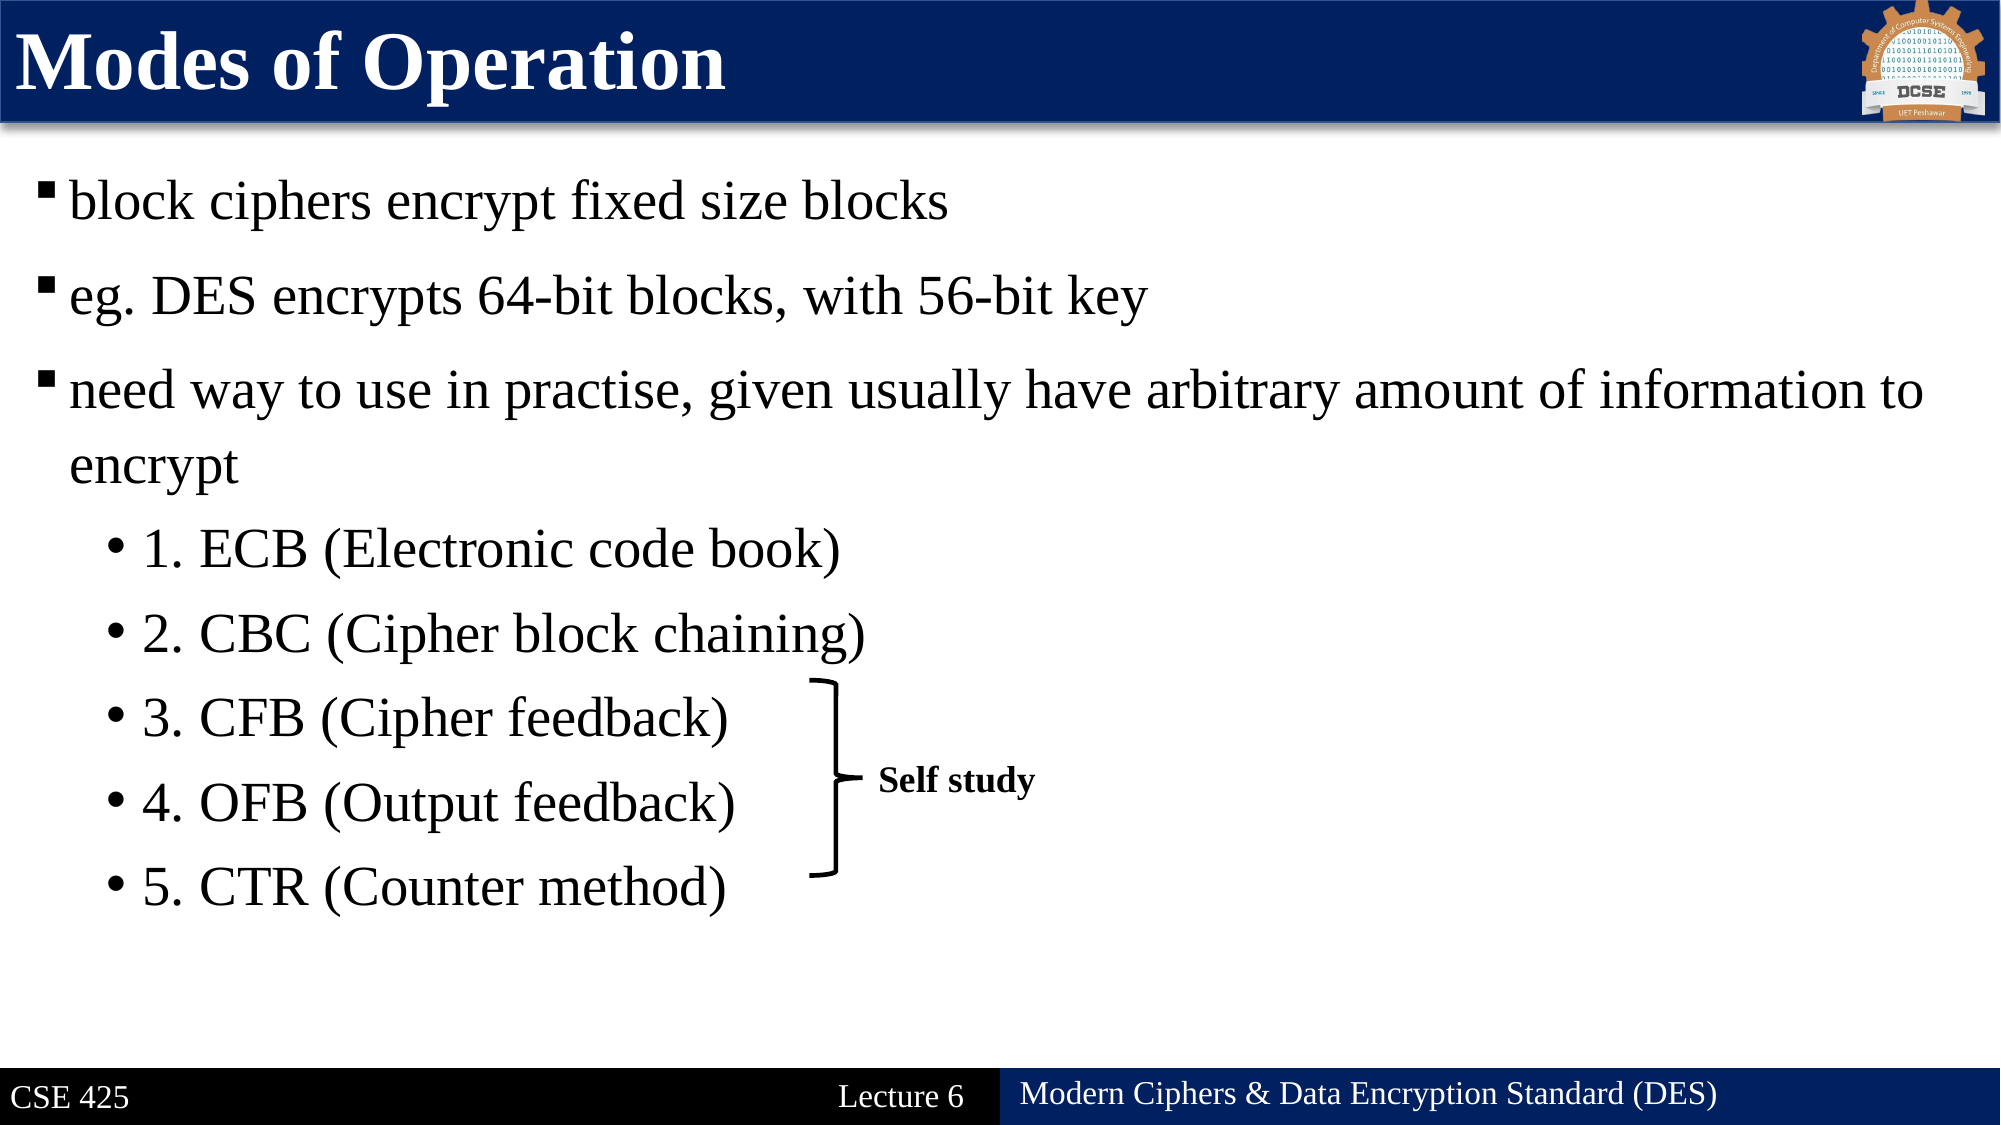

# Modes of Operation
block ciphers encrypt fixed size blocks
eg. DES encrypts 64-bit blocks, with 56-bit key
need way to use in practise, given usually have arbitrary amount of information to encrypt
1. ECB (Electronic code book)
2. CBC (Cipher block chaining)
3. CFB (Cipher feedback)
4. OFB (Output feedback)
5. CTR (Counter method)

Self study
39